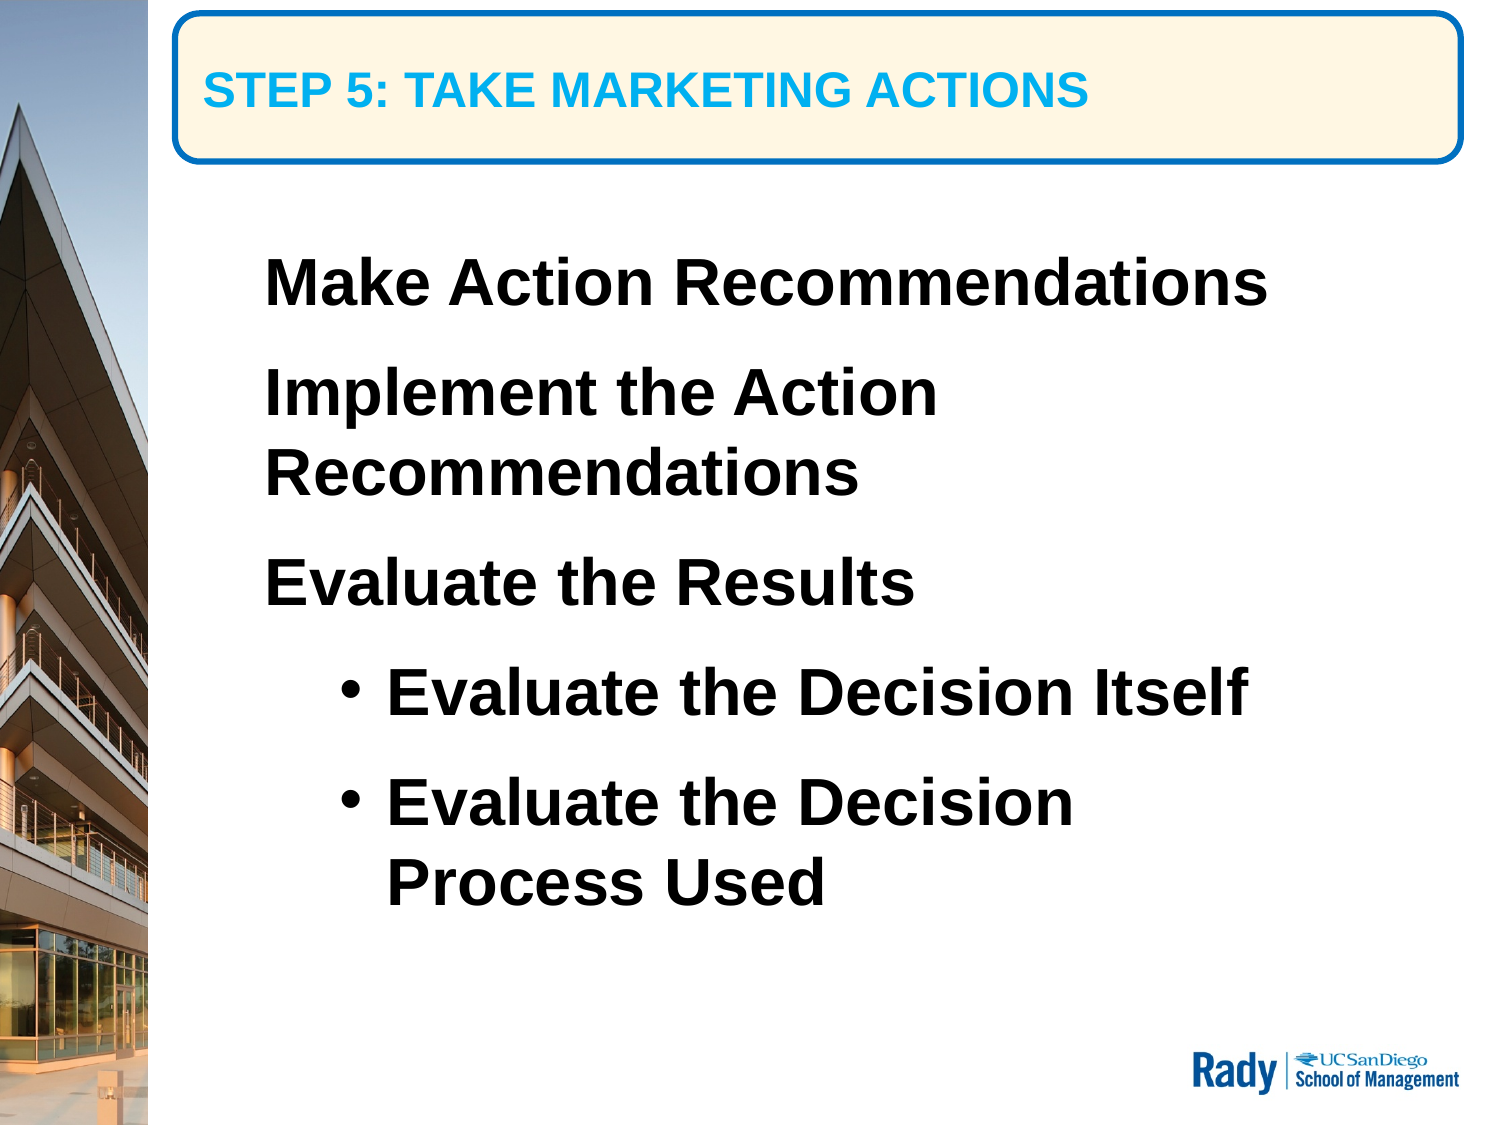

# STEP 5: TAKE MARKETING ACTIONS
Make Action Recommendations
Implement the Action Recommendations
Evaluate the Results
Evaluate the Decision Itself
Evaluate the Decision Process Used